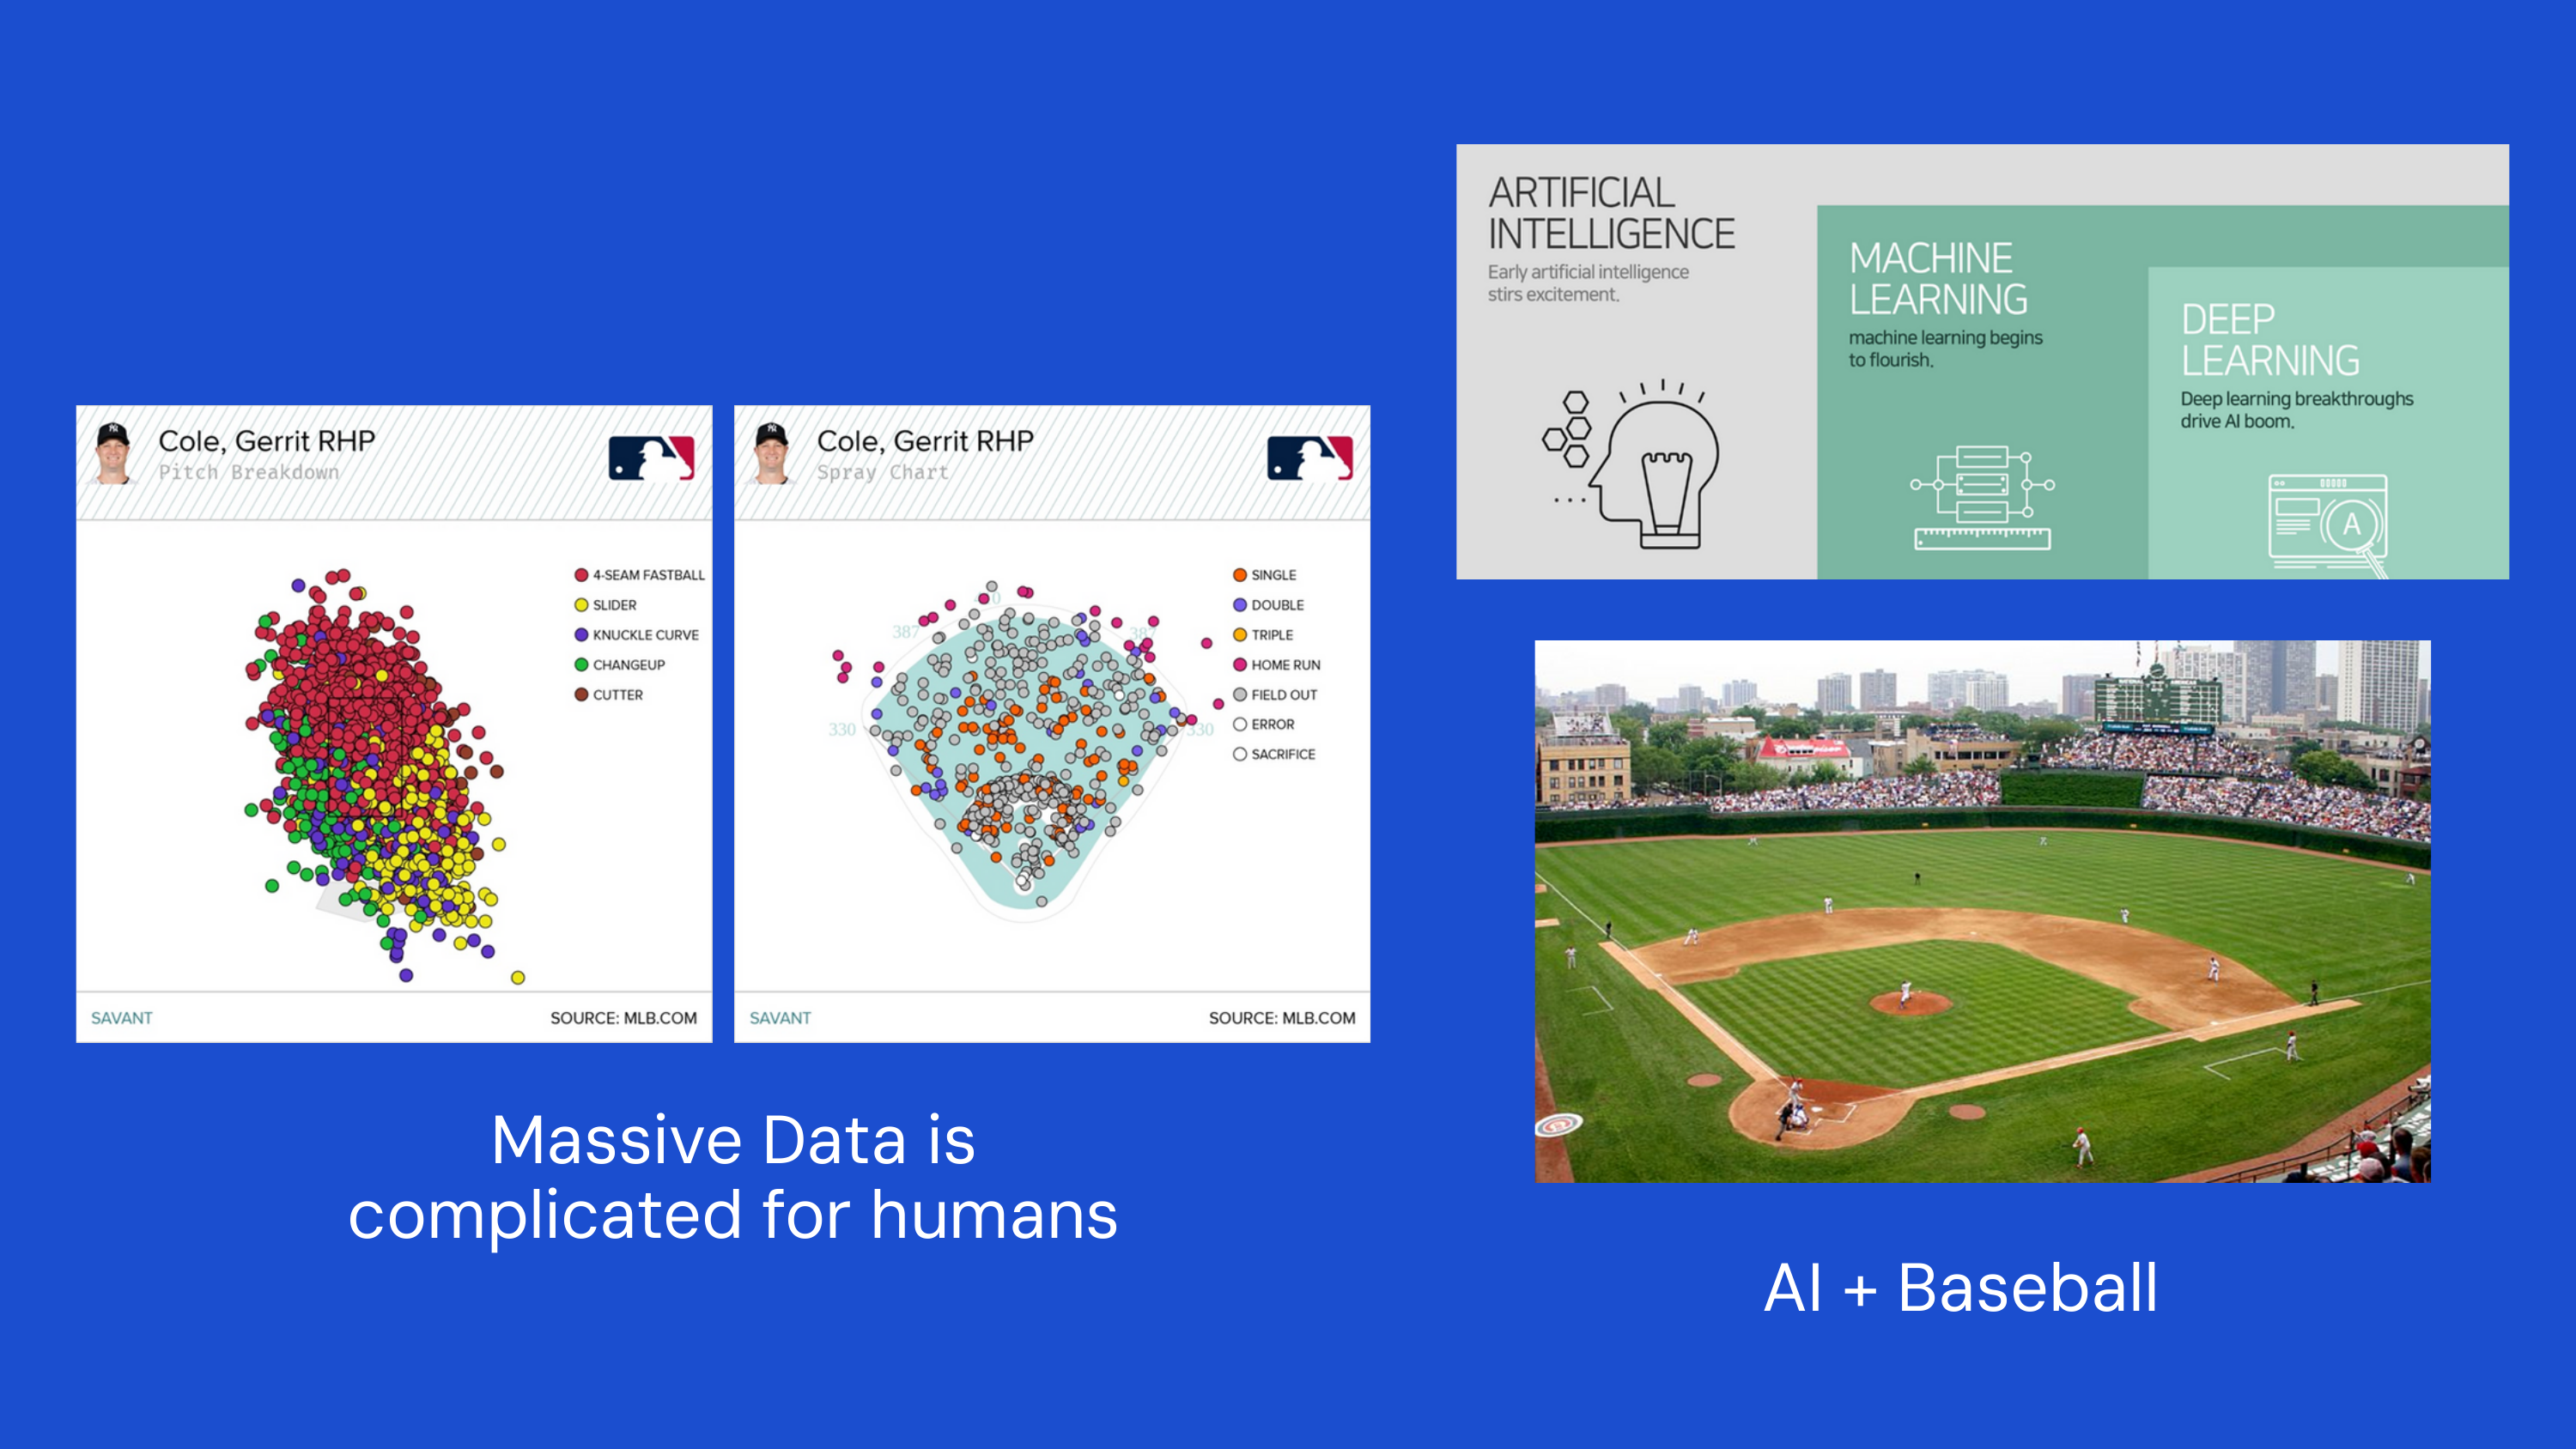

Massive Data is complicated for humans

AI + Baseball